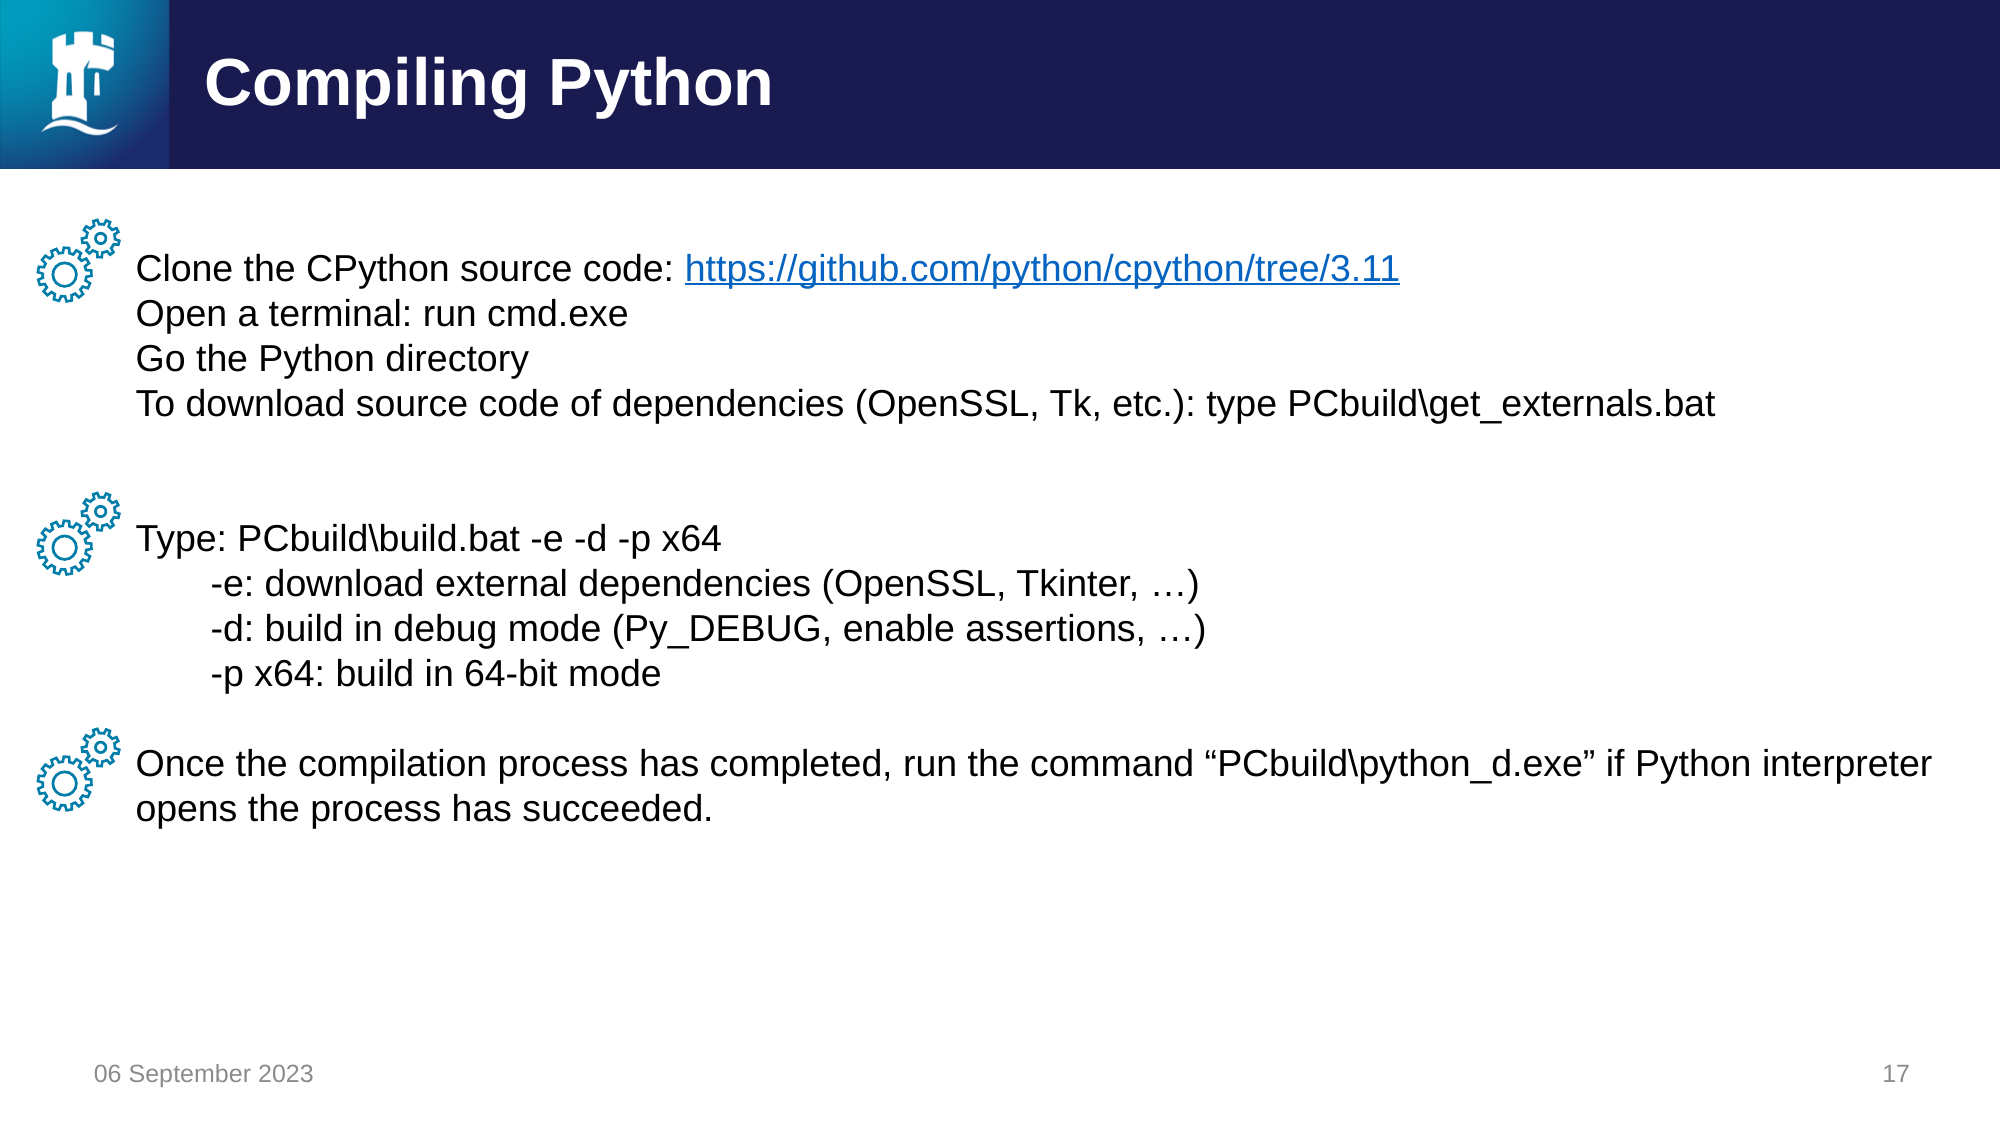

# Compiling Python

Clone the CPython source code: https://github.com/python/cpython/tree/3.11
Open a terminal: run cmd.exe
Go the Python directory
To download source code of dependencies (OpenSSL, Tk, etc.): type PCbuild\get_externals.bat

Type: PCbuild\build.bat -e -d -p x64
-e: download external dependencies (OpenSSL, Tkinter, …)
-d: build in debug mode (Py_DEBUG, enable assertions, …)
-p x64: build in 64-bit mode

Once the compilation process has completed, run the command “PCbuild\python_d.exe” if Python interpreter opens the process has succeeded.

06 September 2023
17